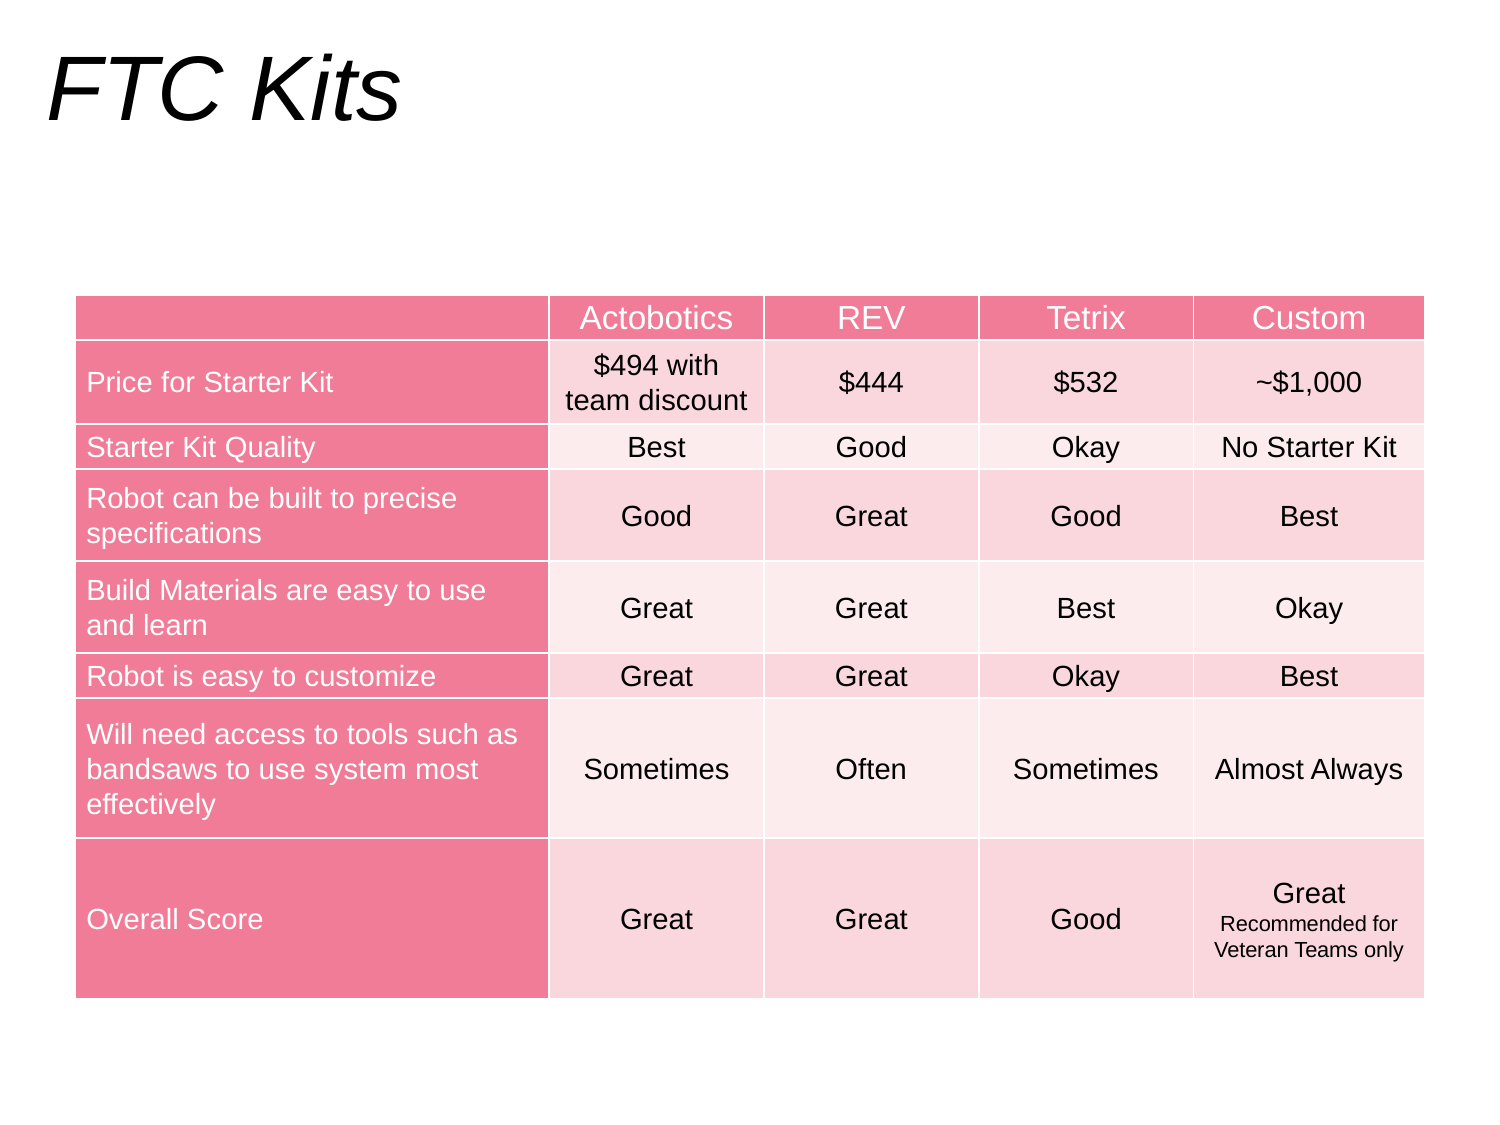

# FTC Kits
|  | Actobotics | REV | Tetrix | Custom |
| --- | --- | --- | --- | --- |
| Price for Starter Kit | $494 with team discount | $444 | $532 | ~$1,000 |
| Starter Kit Quality | Best | Good | Okay | No Starter Kit |
| Robot can be built to precise specifications | Good | Great | Good | Best |
| Build Materials are easy to use and learn | Great | Great | Best | Okay |
| Robot is easy to customize | Great | Great | Okay | Best |
| Will need access to tools such as bandsaws to use system most effectively | Sometimes | Often | Sometimes | Almost Always |
| Overall Score | Great | Great | Good | Great Recommended for Veteran Teams only |